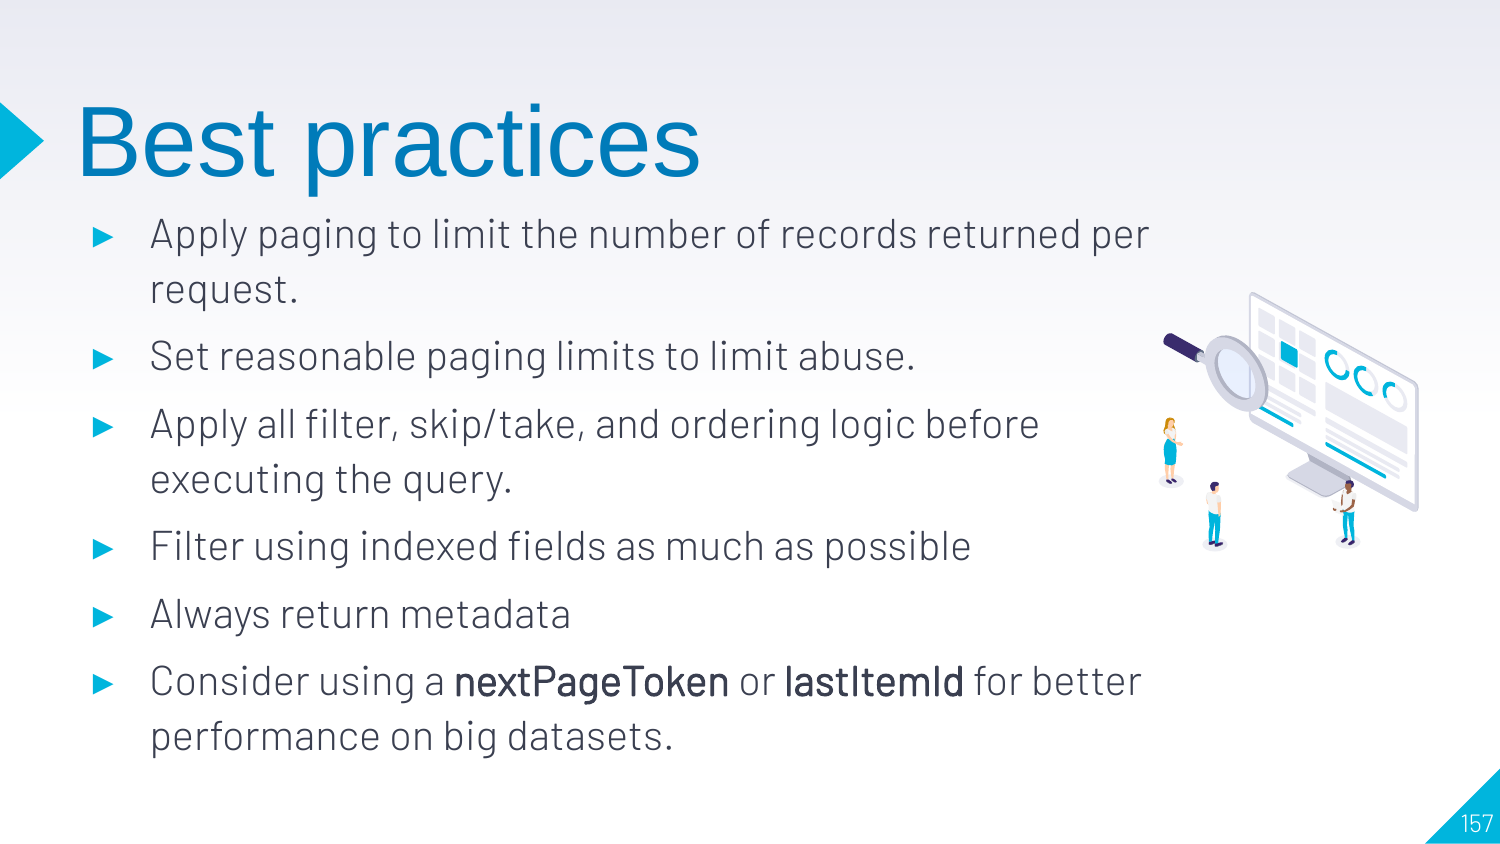

# Best practices
Apply paging to limit the number of records returned per request.
Set reasonable paging limits to limit abuse.
Apply all filter, skip/take, and ordering logic before executing the query.
Filter using indexed fields as much as possible
Always return metadata
Consider using a nextPageToken or lastItemId for better performance on big datasets.

157